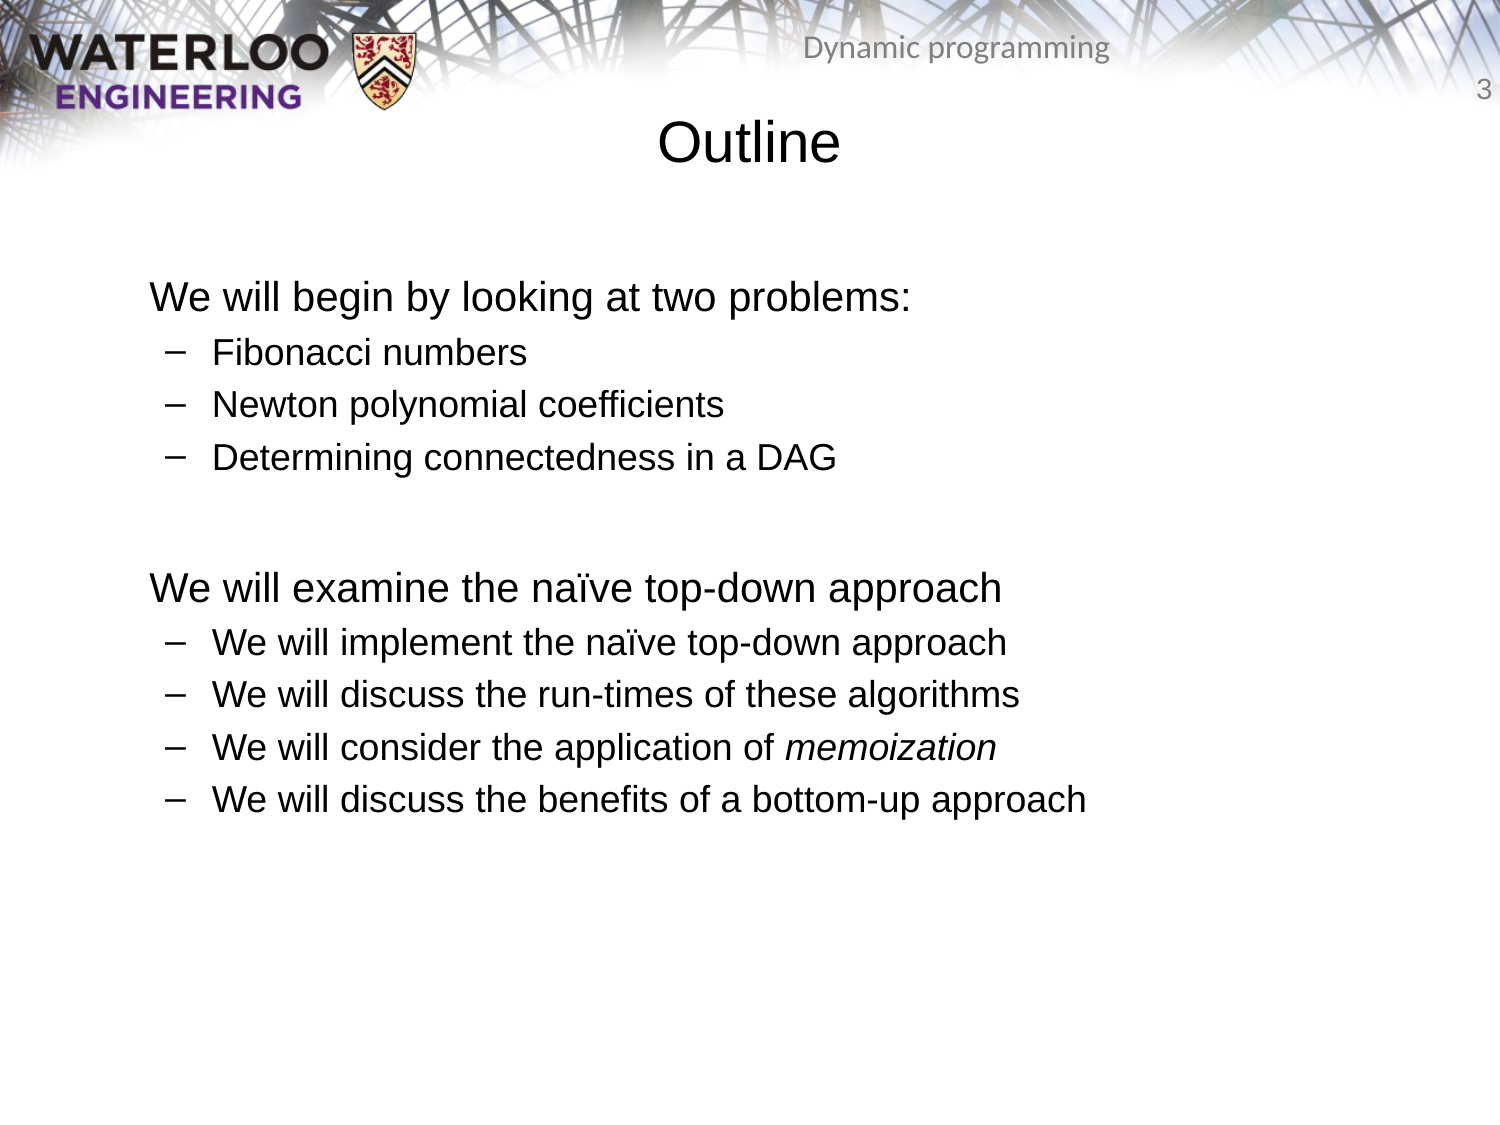

# Outline
	We will begin by looking at two problems:
Fibonacci numbers
Newton polynomial coefficients
Determining connectedness in a DAG

	We will examine the naïve top-down approach
We will implement the naïve top-down approach
We will discuss the run-times of these algorithms
We will consider the application of memoization
We will discuss the benefits of a bottom-up approach